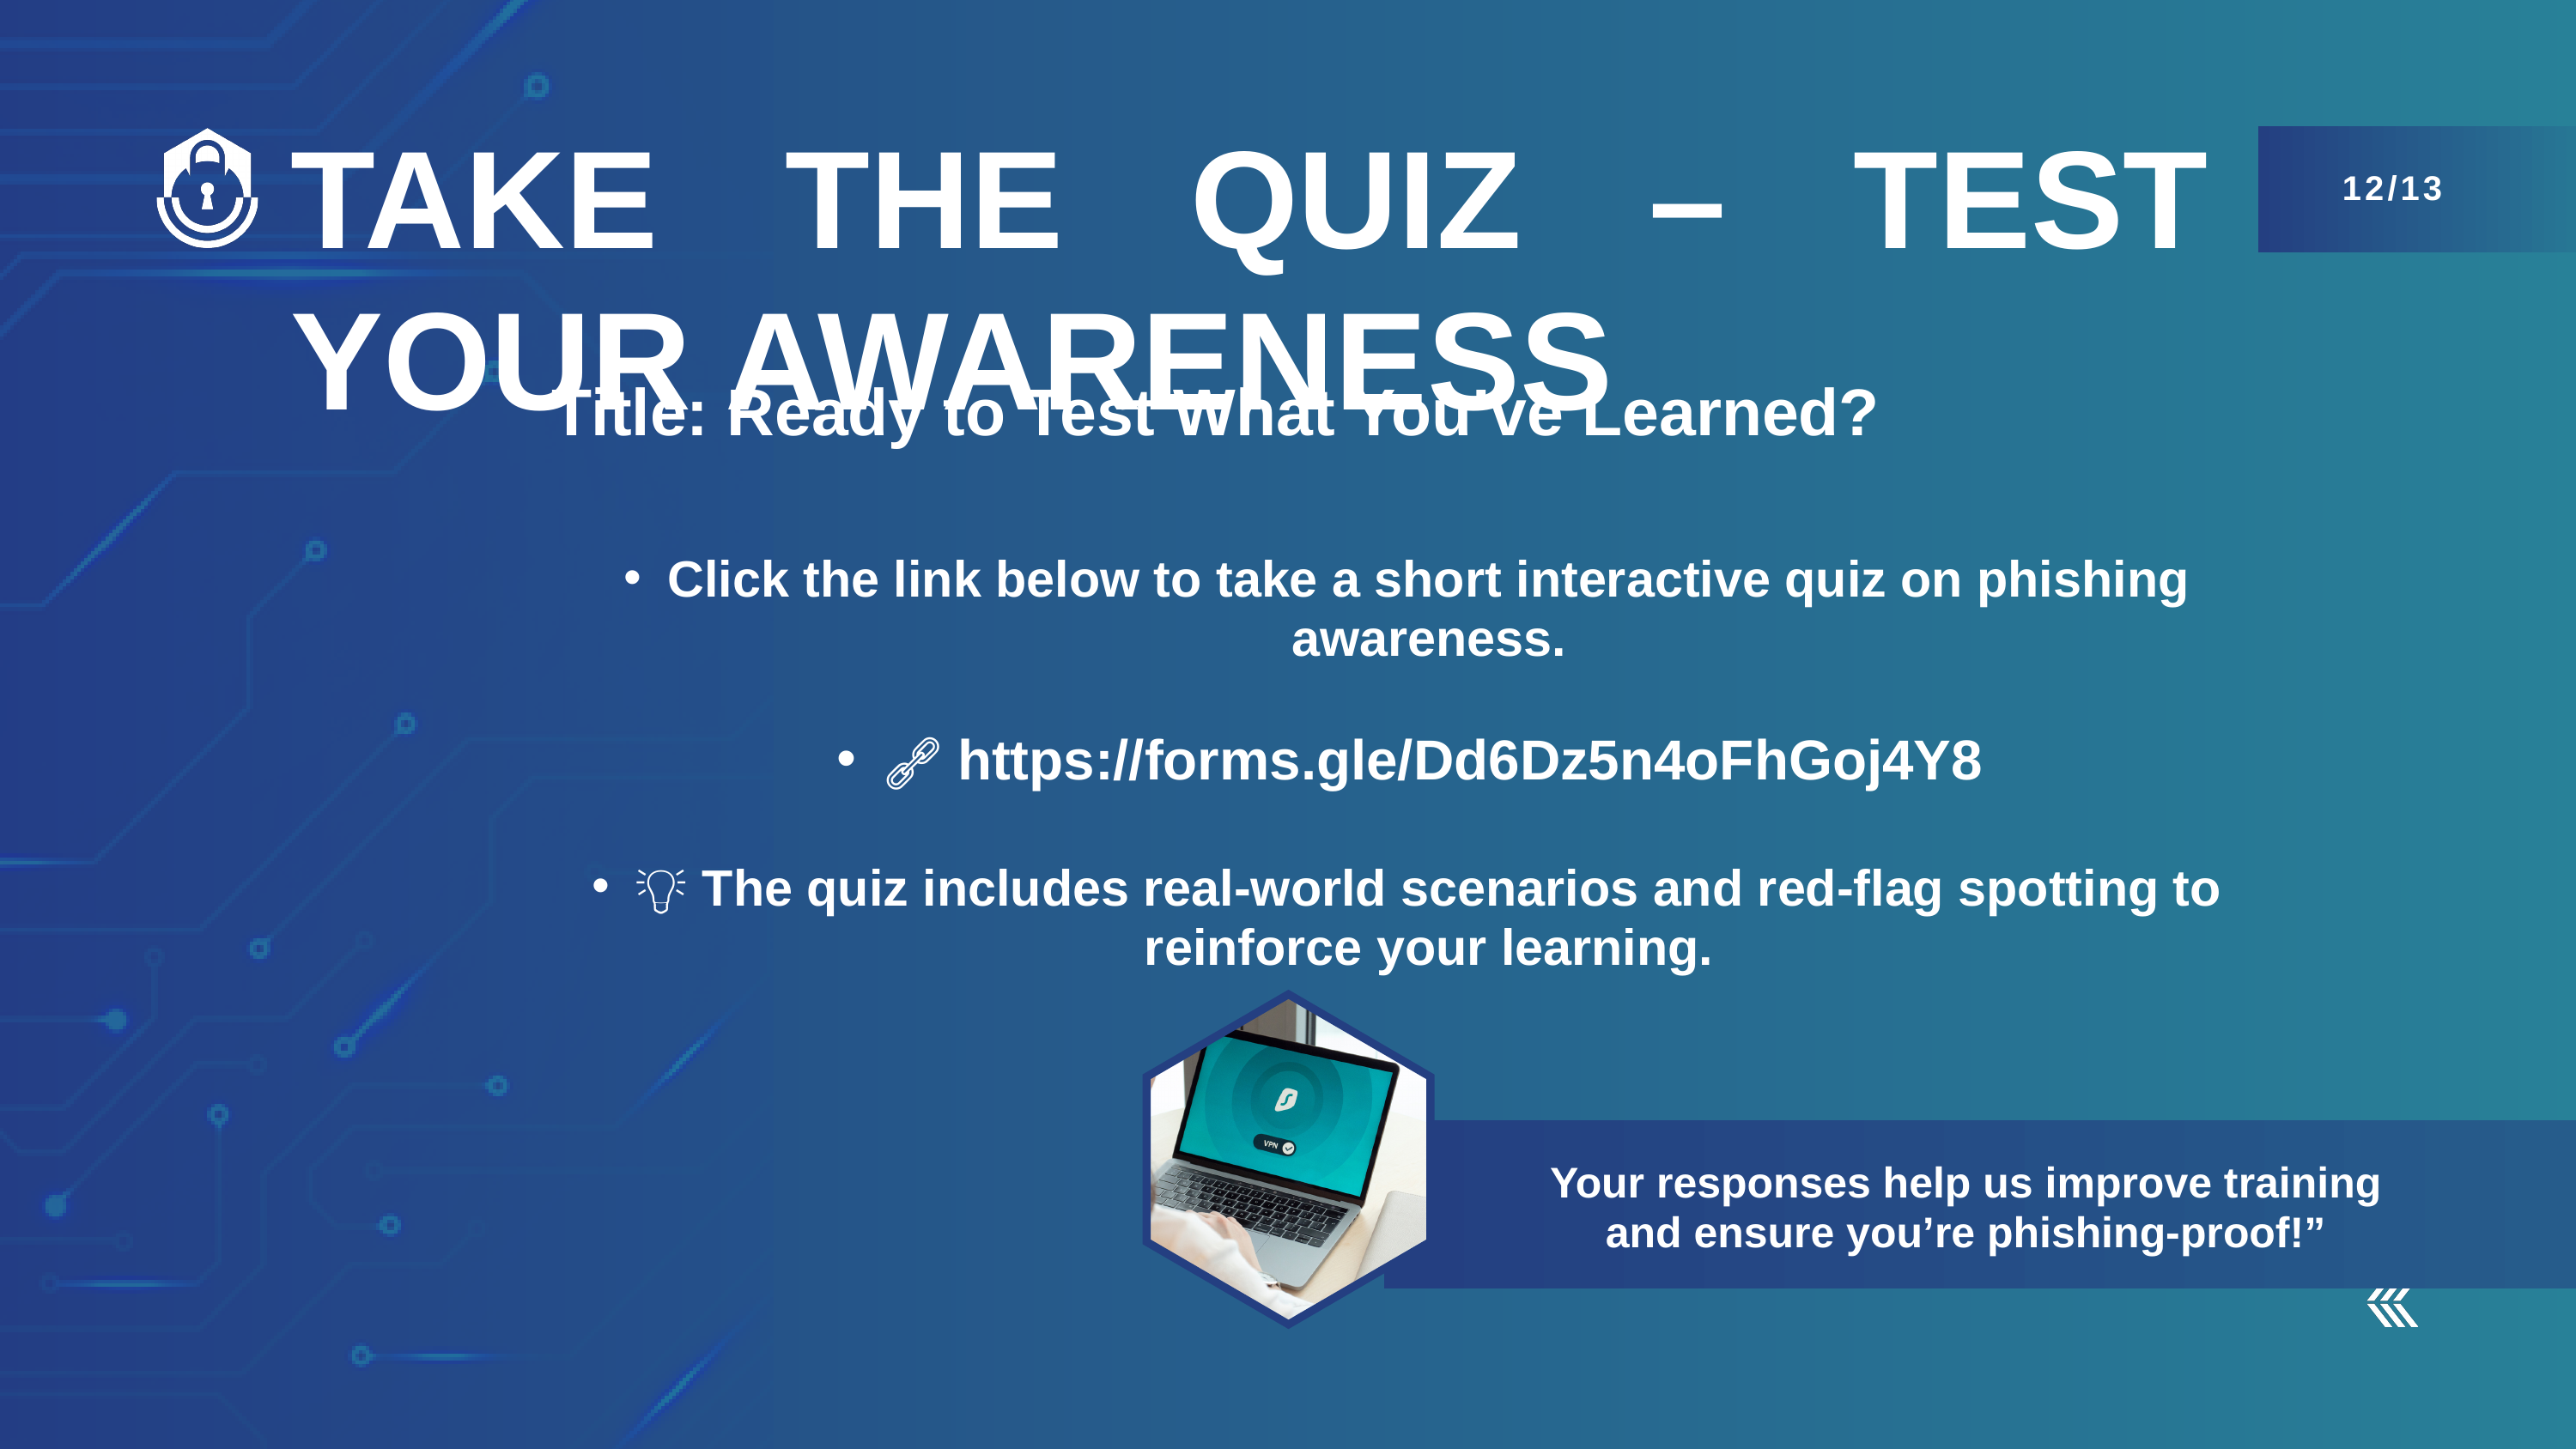

TAKE THE QUIZ – TEST YOUR AWARENESS

12/13
Title: Ready to Test What You’ve Learned?
Click the link below to take a short interactive quiz on phishing awareness.

🔗 https://forms.gle/Dd6Dz5n4oFhGoj4Y8

💡 The quiz includes real-world scenarios and red-flag spotting to reinforce your learning.

Your responses help us improve training and ensure you’re phishing-proof!”